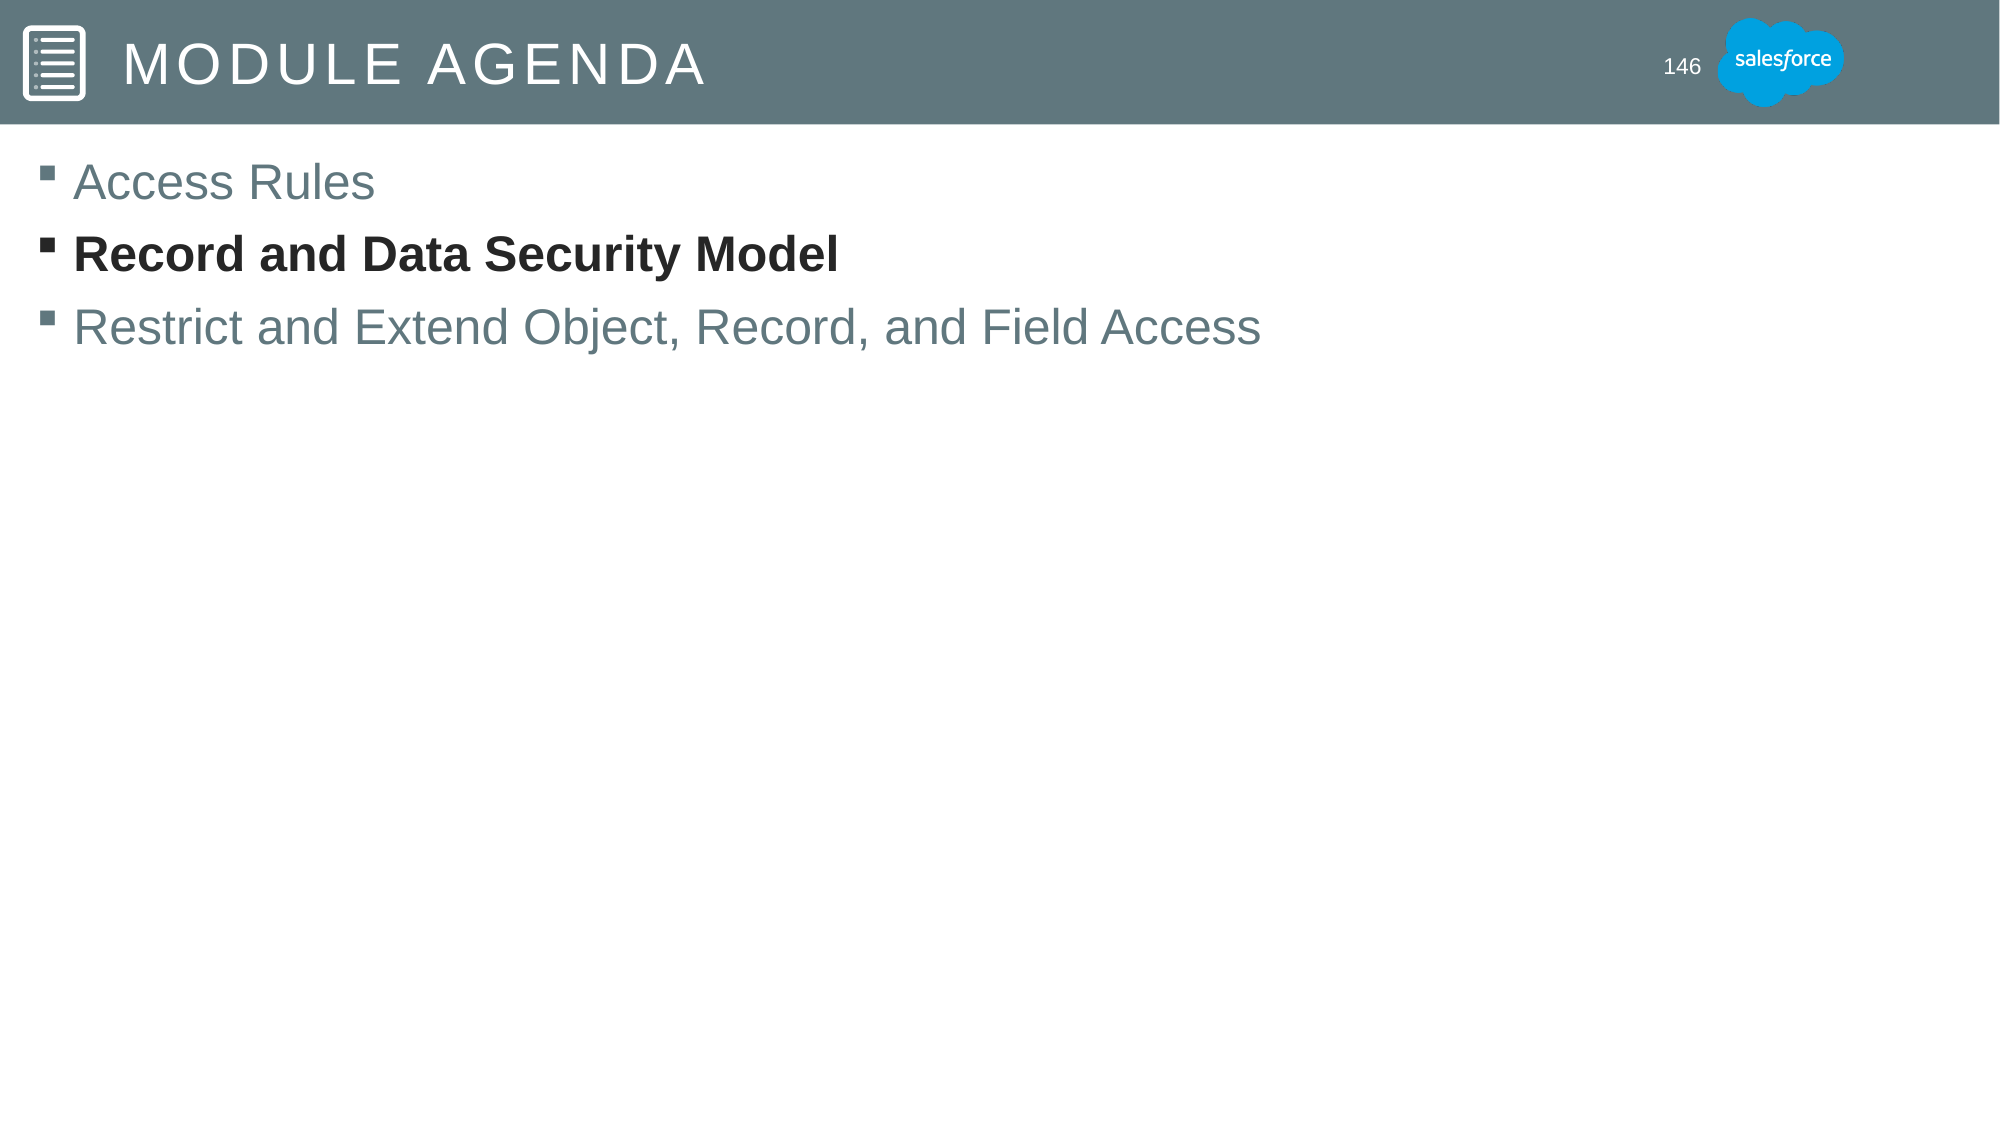

# Module Agenda
146
Access Rules
Record and Data Security Model
Restrict and Extend Object, Record, and Field Access